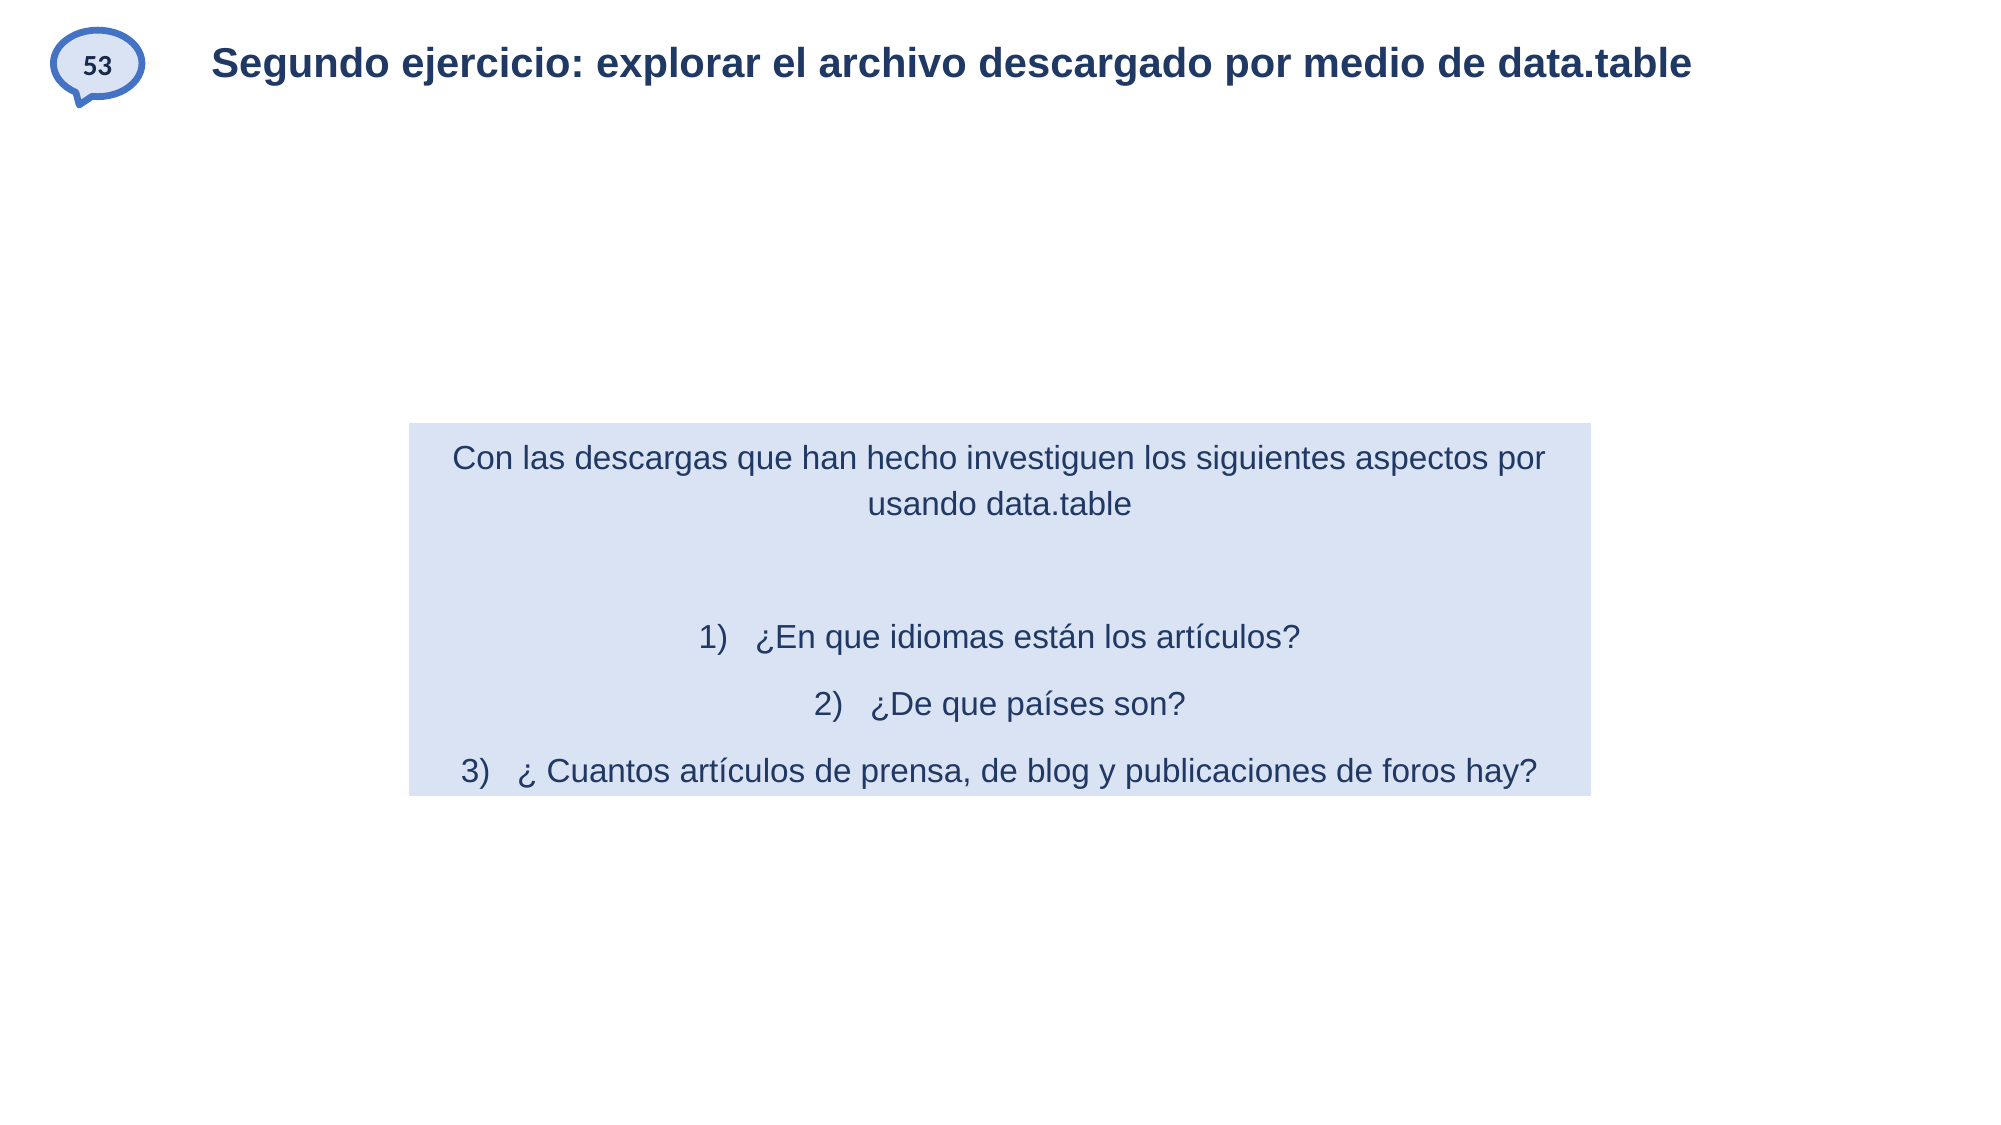

53
# Segundo ejercicio: explorar el archivo descargado por medio de data.table
Con las descargas que han hecho investiguen los siguientes aspectos por usando data.table

¿En que idiomas están los artículos?
¿De que países son?
¿ Cuantos artículos de prensa, de blog y publicaciones de foros hay?